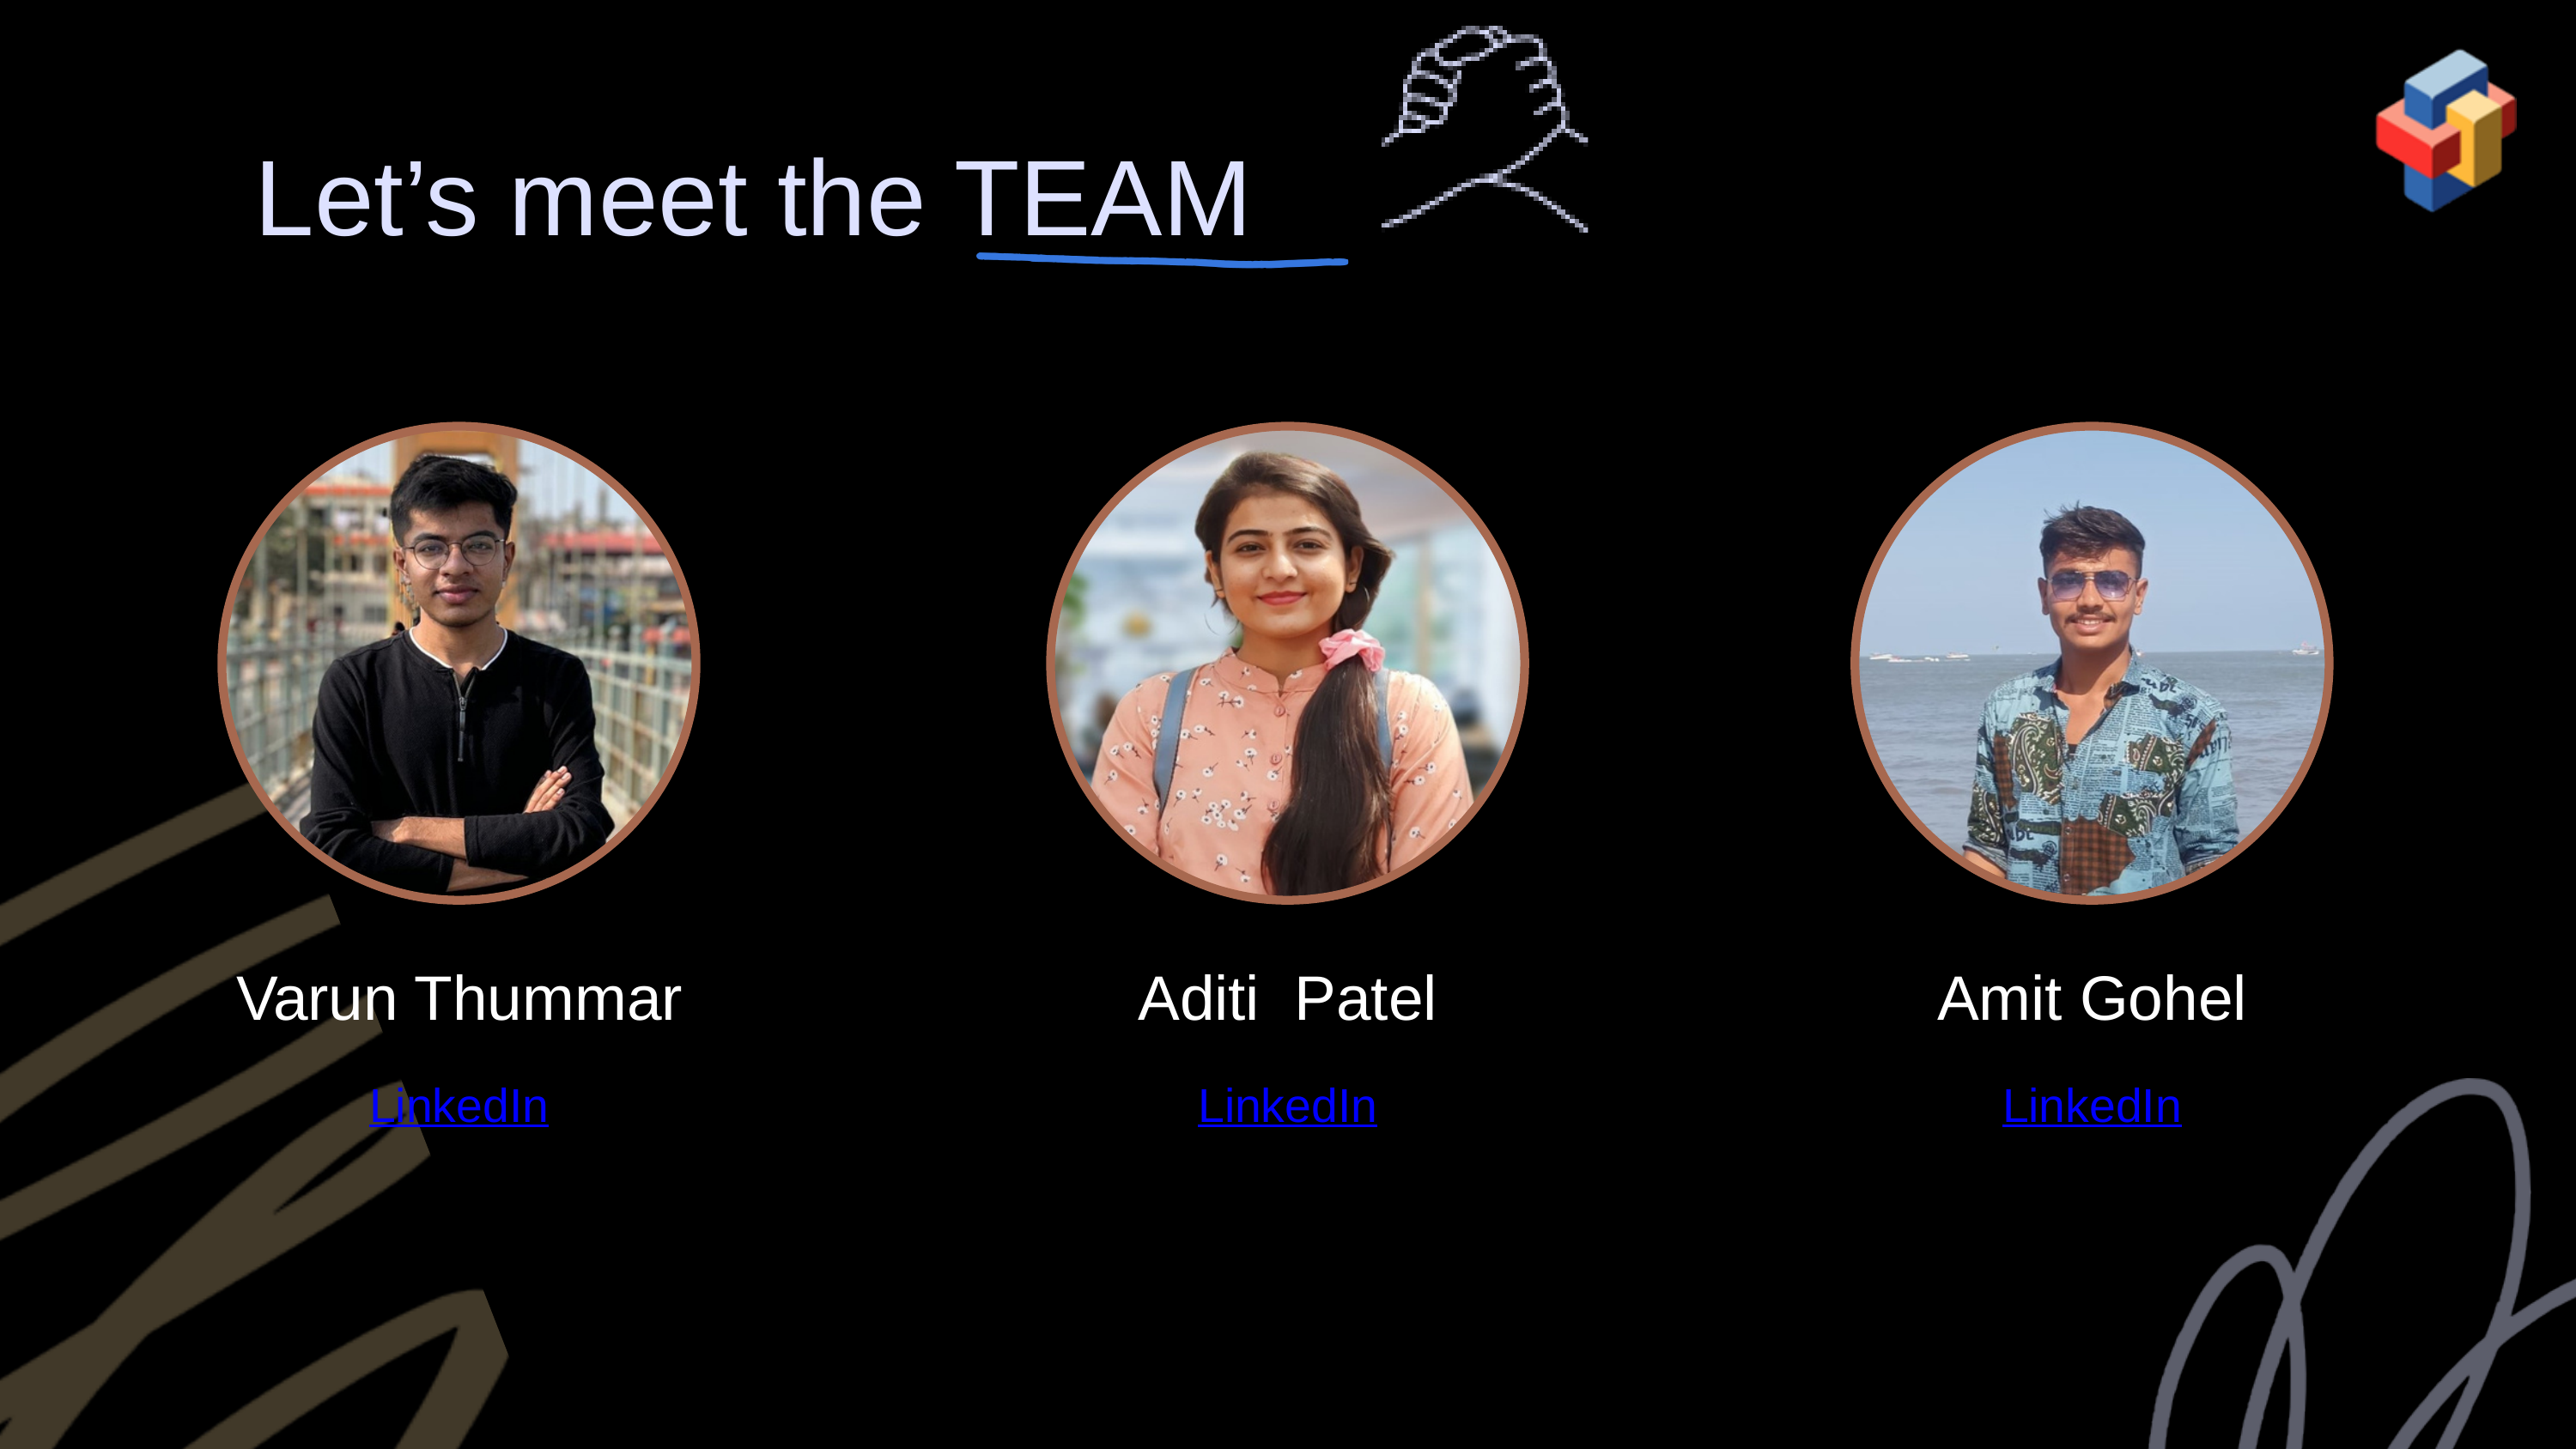

Let’s meet the TEAM

Varun Thummar
Aditi  Patel
Amit Gohel
LinkedIn
LinkedIn
LinkedIn